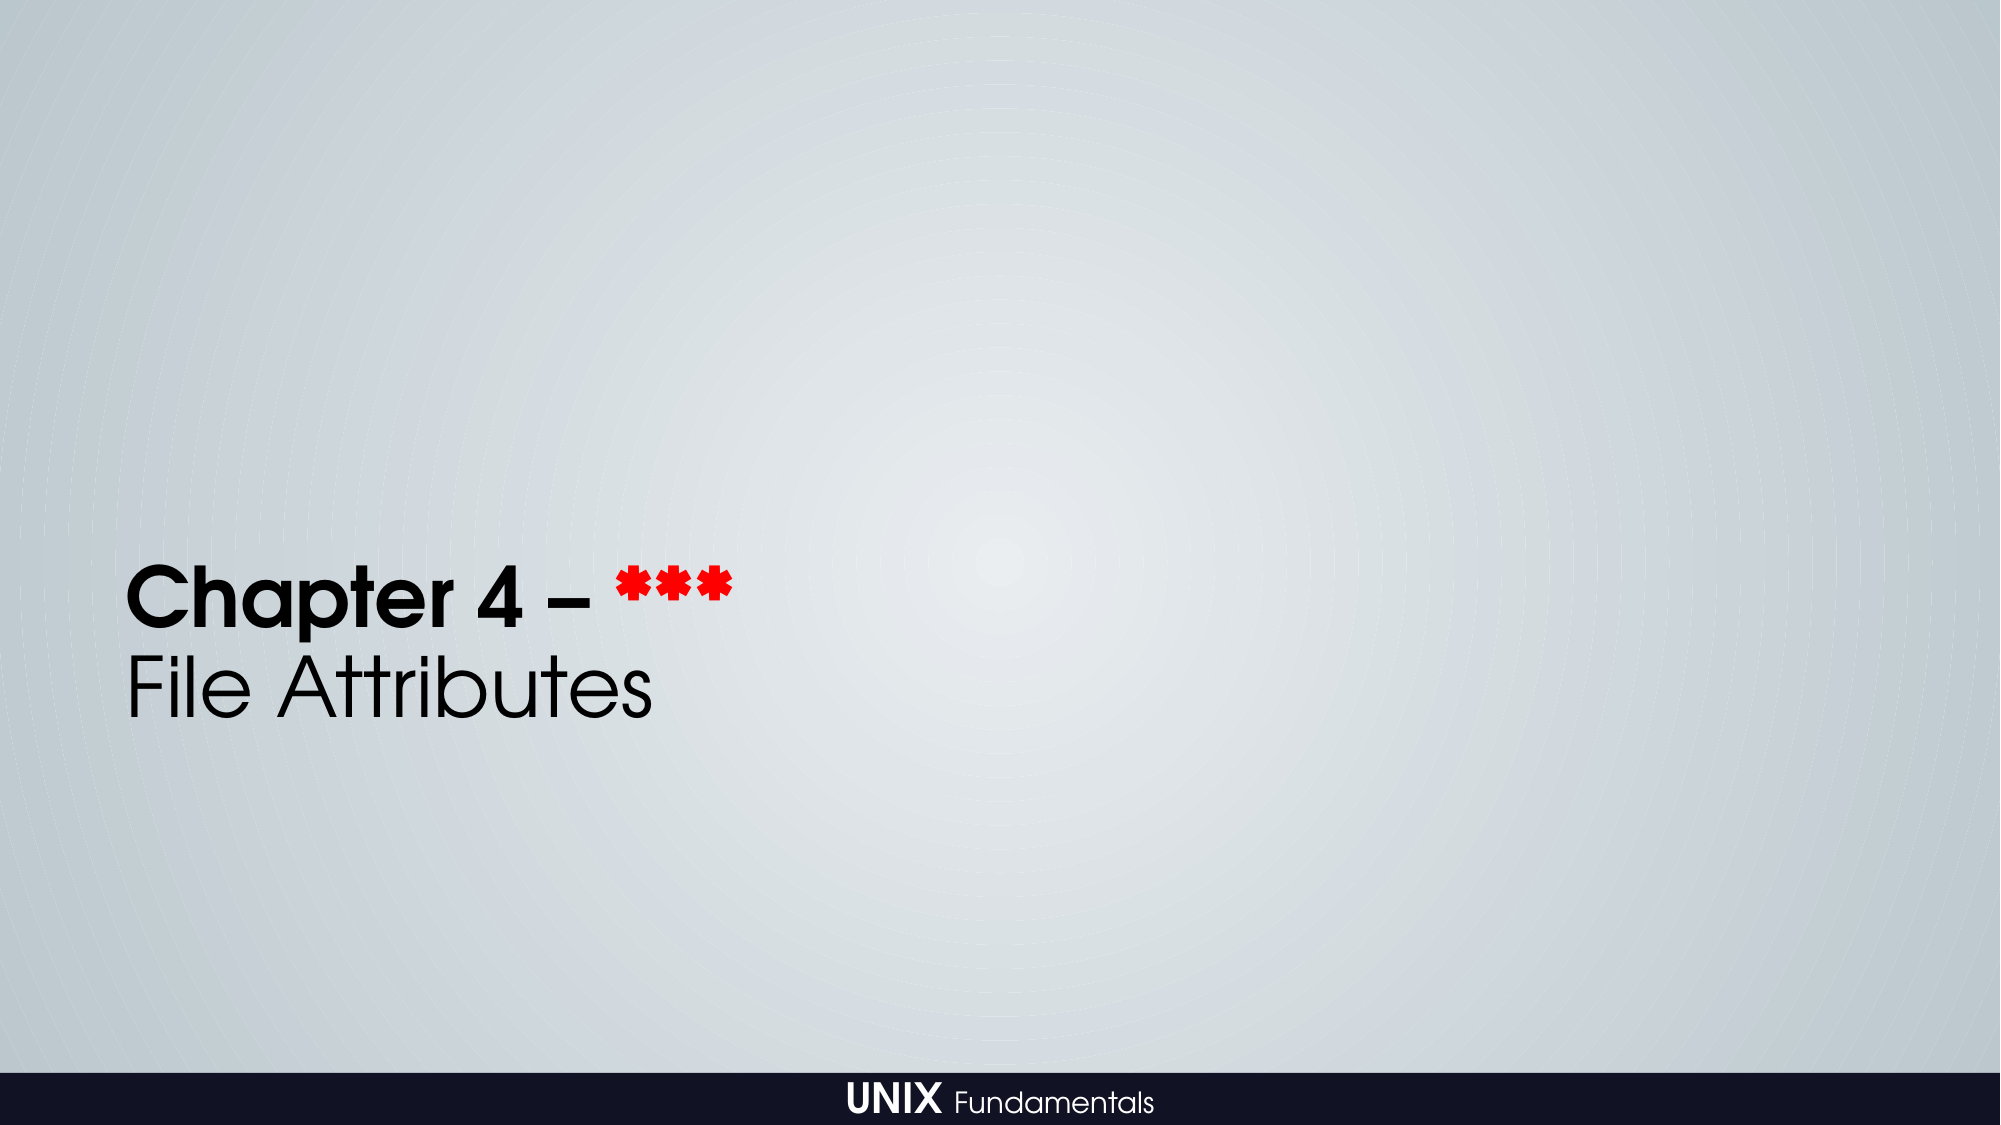

# Chapter 4 – *** File Attributes